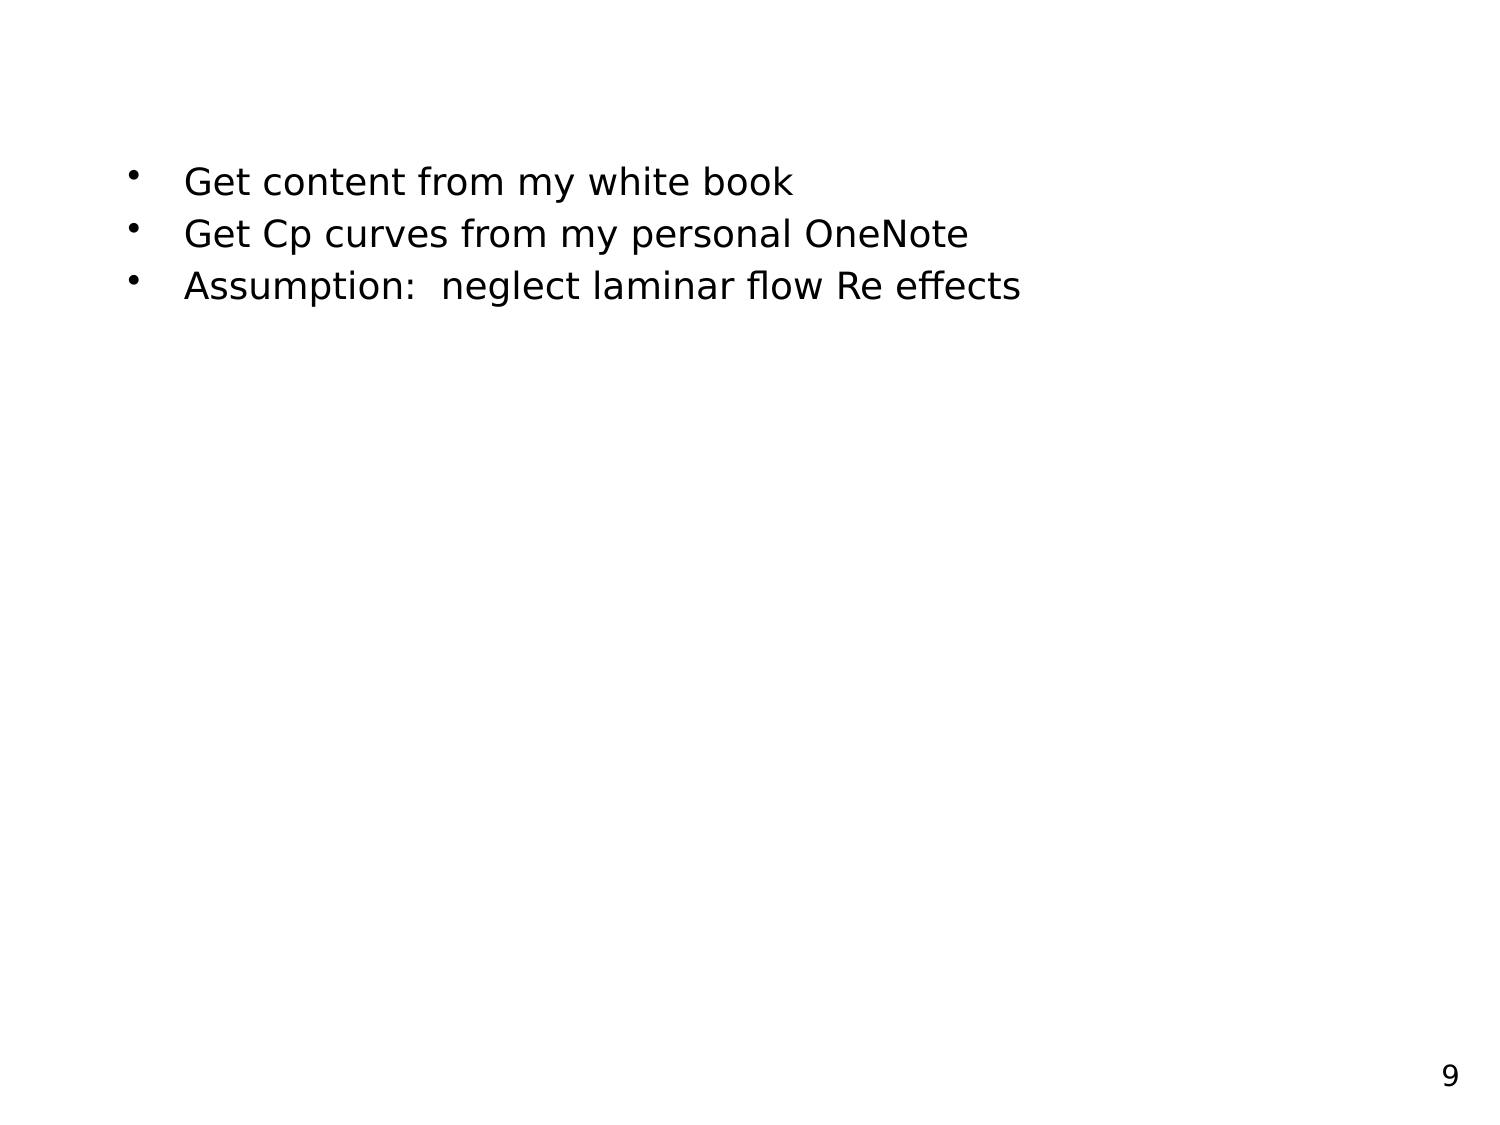

#
Get content from my white book
Get Cp curves from my personal OneNote
Assumption:  neglect laminar flow Re effects
9